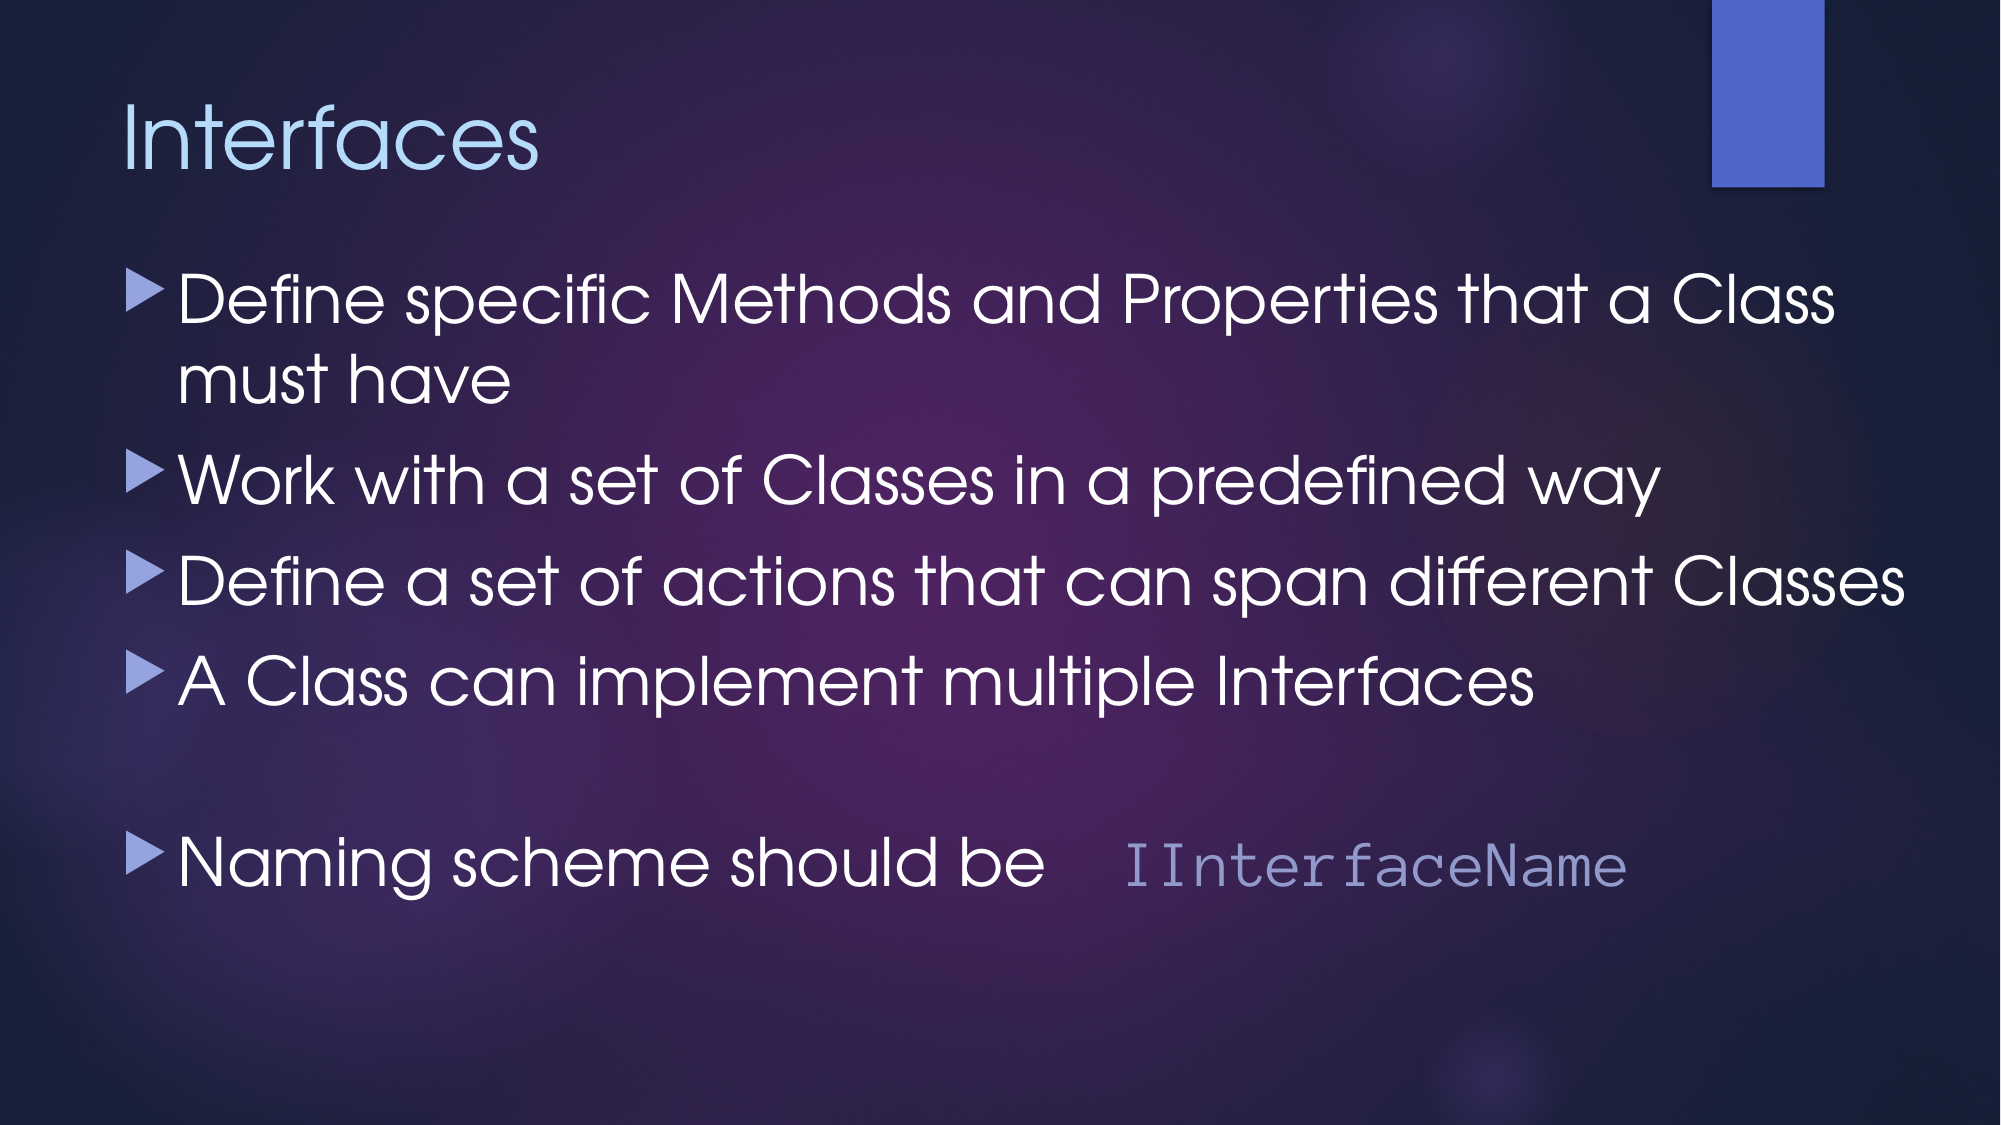

# Interfaces
Define specific Methods and Properties that a Class must have
Work with a set of Classes in a predefined way
Define a set of actions that can span different Classes
A Class can implement multiple Interfaces
Naming scheme should be    IInterfaceName